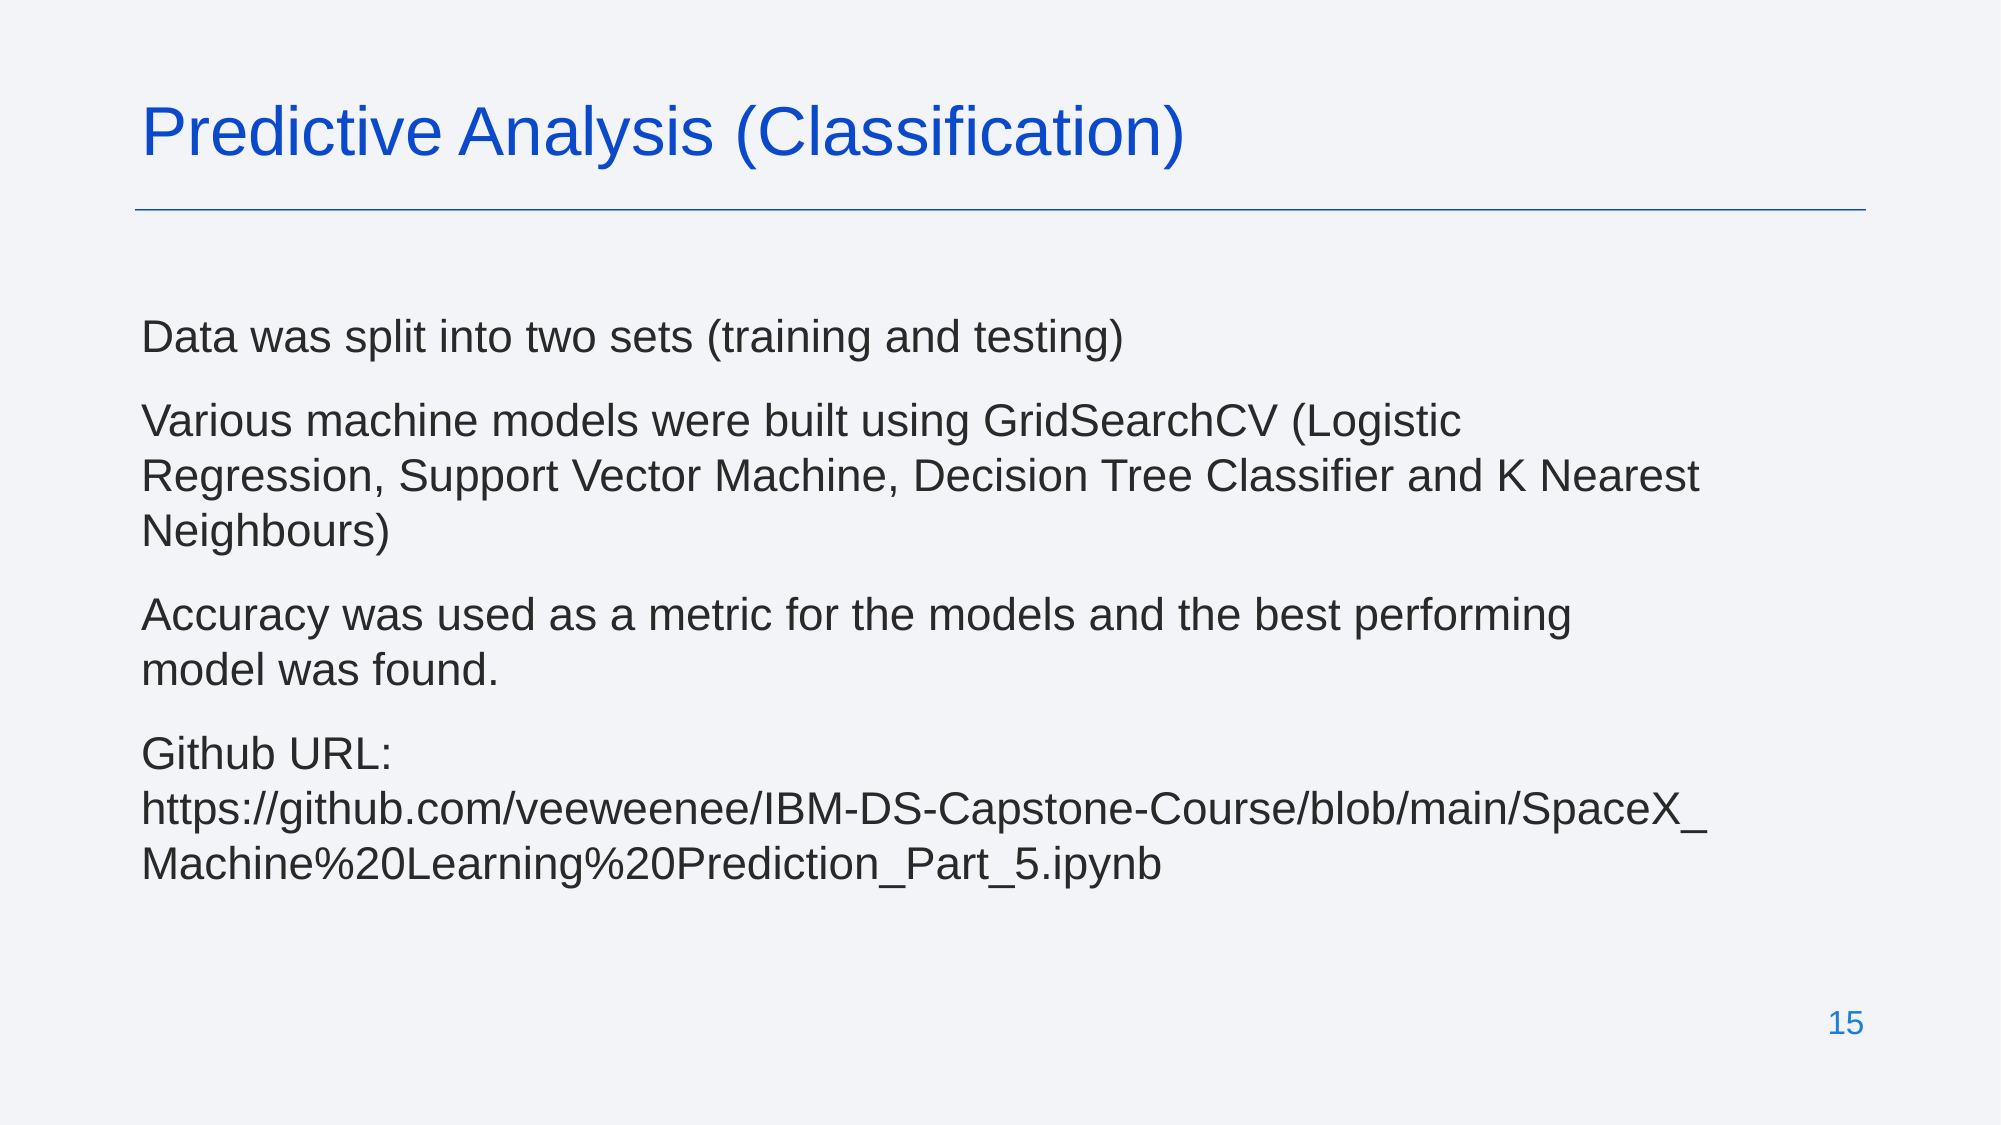

Predictive Analysis (Classification)
Data was split into two sets (training and testing)
Various machine models were built using GridSearchCV (Logistic Regression, Support Vector Machine, Decision Tree Classifier and K Nearest Neighbours)
Accuracy was used as a metric for the models and the best performing model was found.
Github URL: https://github.com/veeweenee/IBM-DS-Capstone-Course/blob/main/SpaceX_Machine%20Learning%20Prediction_Part_5.ipynb

15